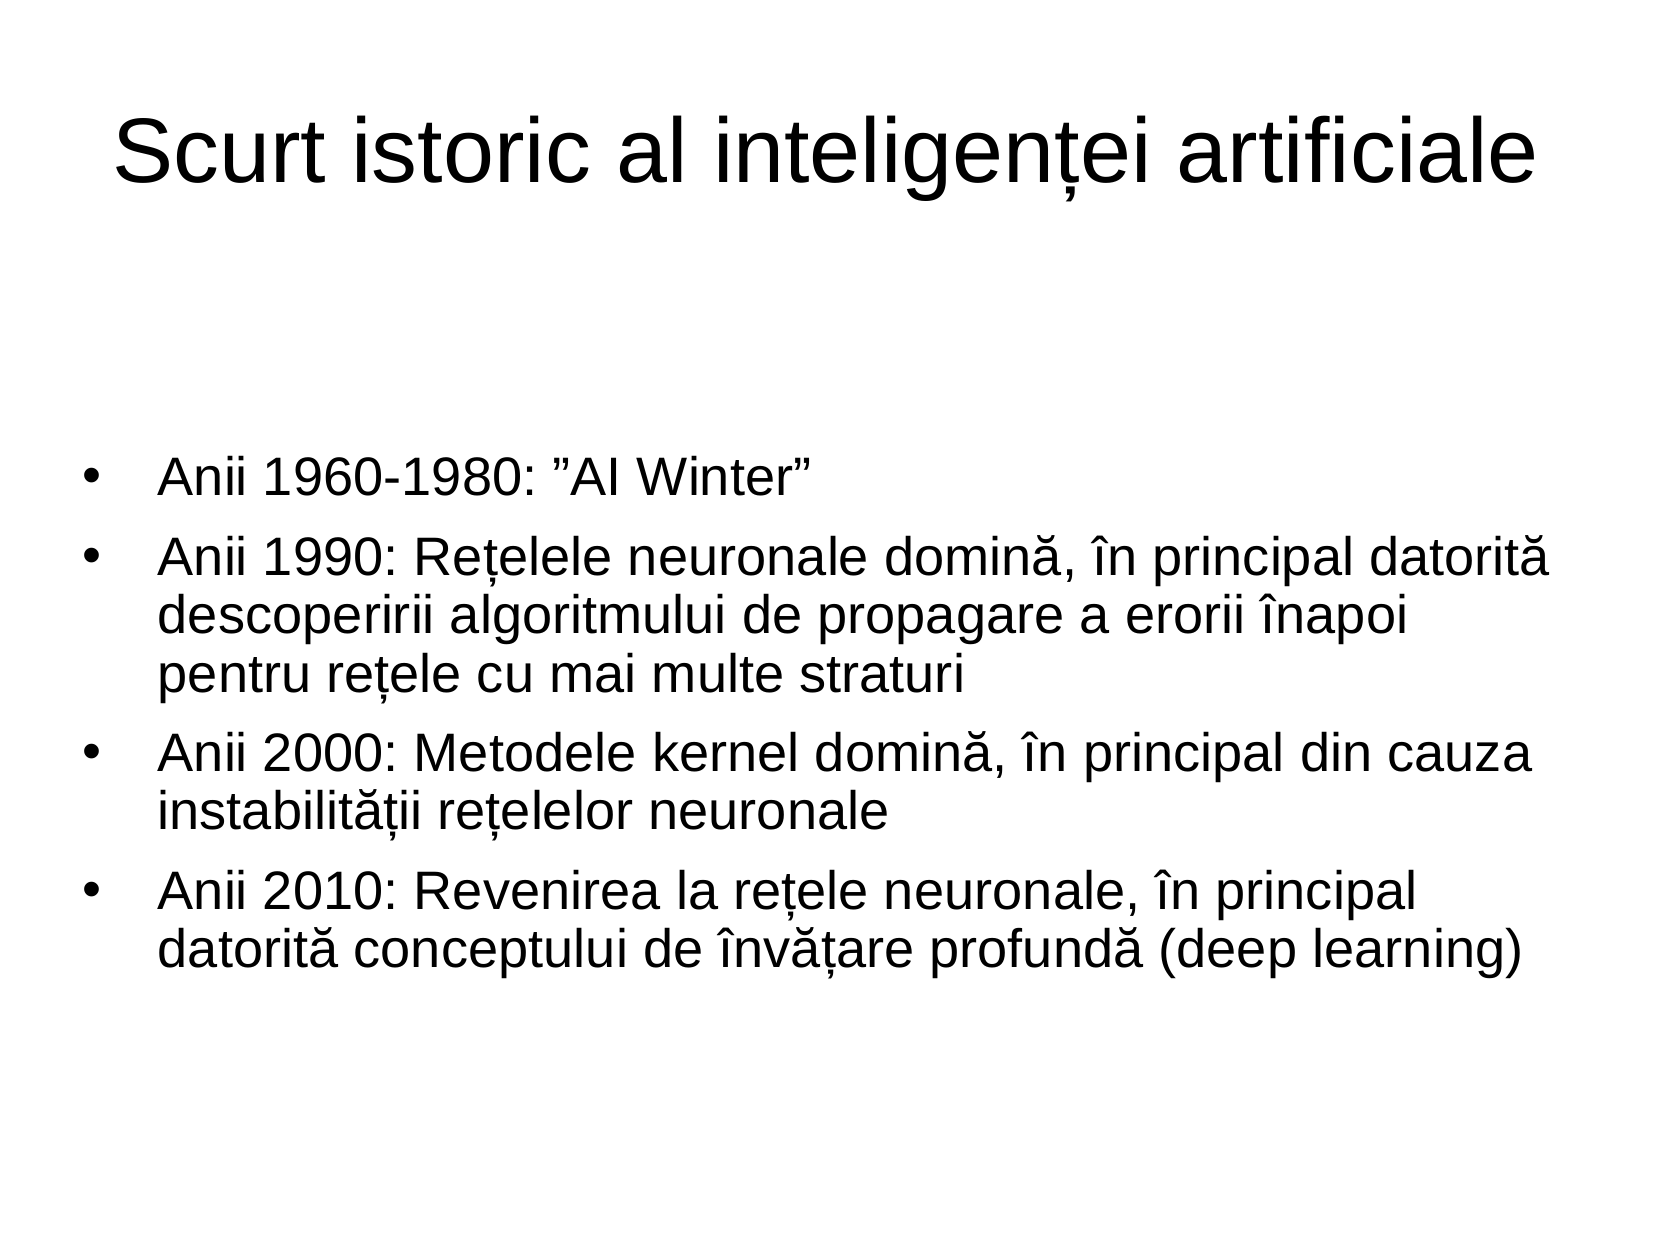

# Scurt istoric al inteligenței artificiale
Anii 1960-1980: ”AI Winter”
Anii 1990: Rețelele neuronale domină, în principal datorită descoperirii algoritmului de propagare a erorii înapoi pentru rețele cu mai multe straturi
Anii 2000: Metodele kernel domină, în principal din cauza instabilității rețelelor neuronale
Anii 2010: Revenirea la rețele neuronale, în principal datorită conceptului de învățare profundă (deep learning)